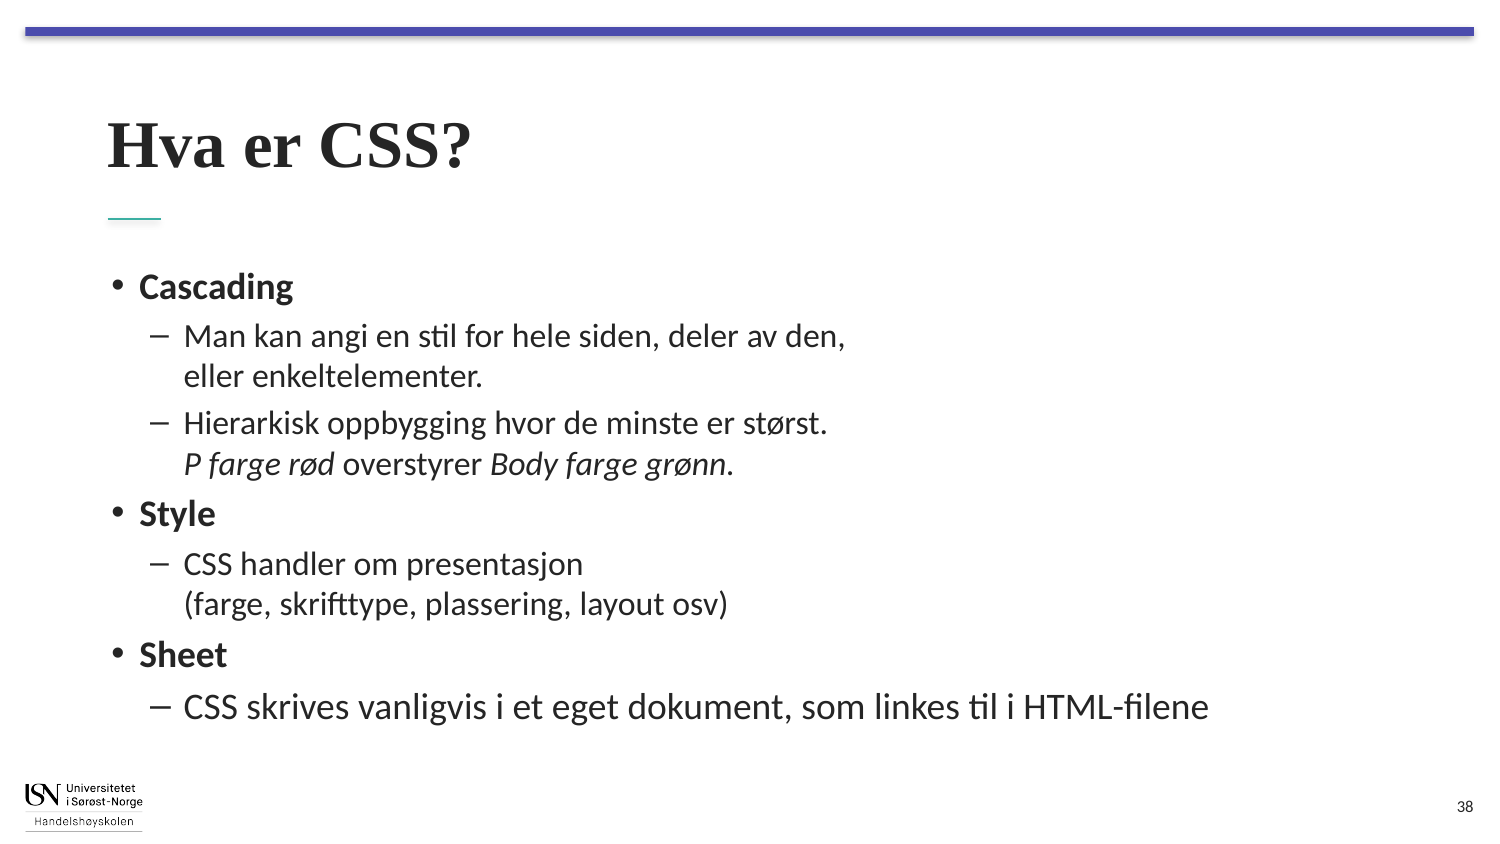

# Hva er CSS?
Cascading
Man kan angi en stil for hele siden, deler av den,
eller enkeltelementer.
Hierarkisk oppbygging hvor de minste er størst.
P farge rød overstyrer Body farge grønn.
Style
CSS handler om presentasjon
(farge, skrifttype, plassering, layout osv)
Sheet
CSS skrives vanligvis i et eget dokument, som linkes til i HTML-filene
38